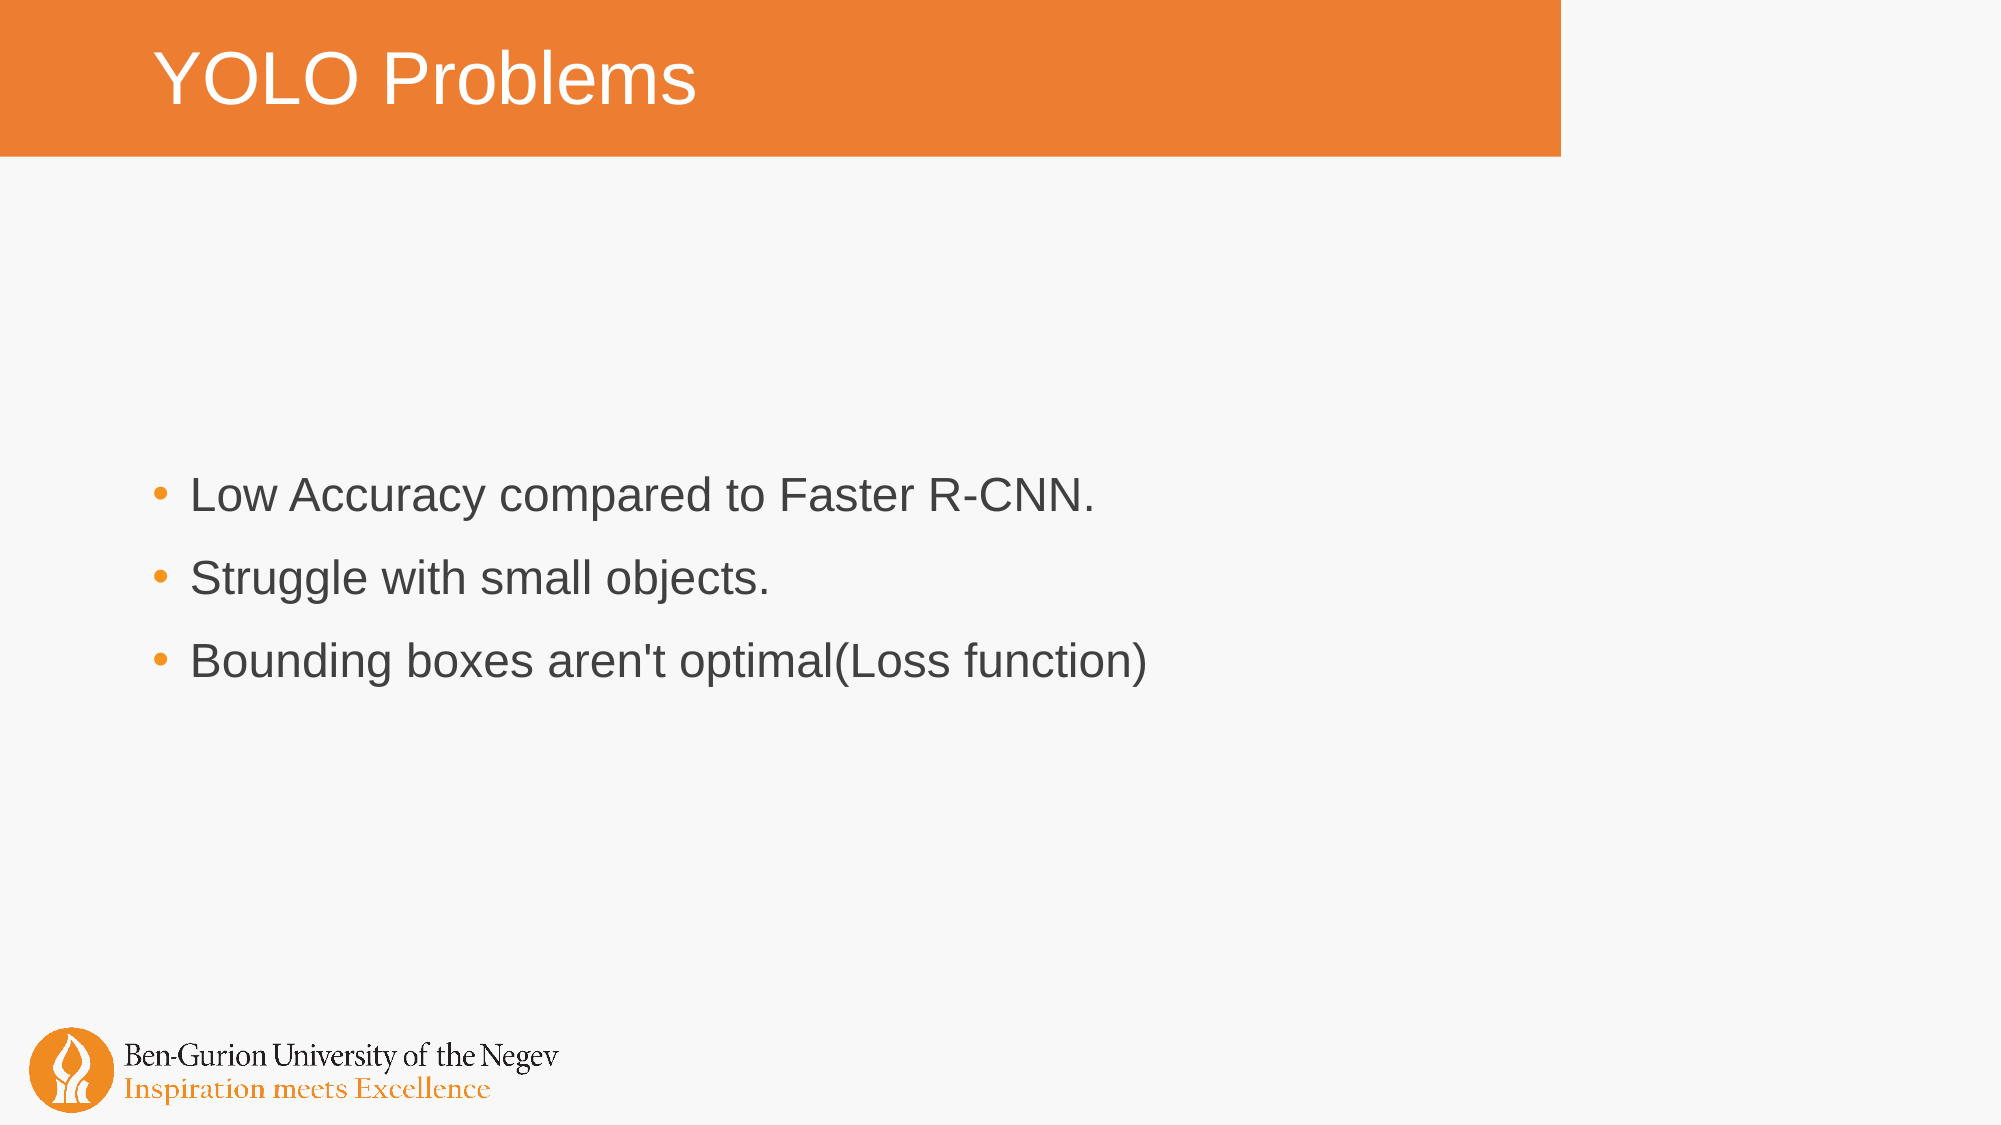

# YOLO Problems
Low Accuracy compared to Faster R-CNN.
Struggle with small objects.
Bounding boxes aren't optimal(Loss function)